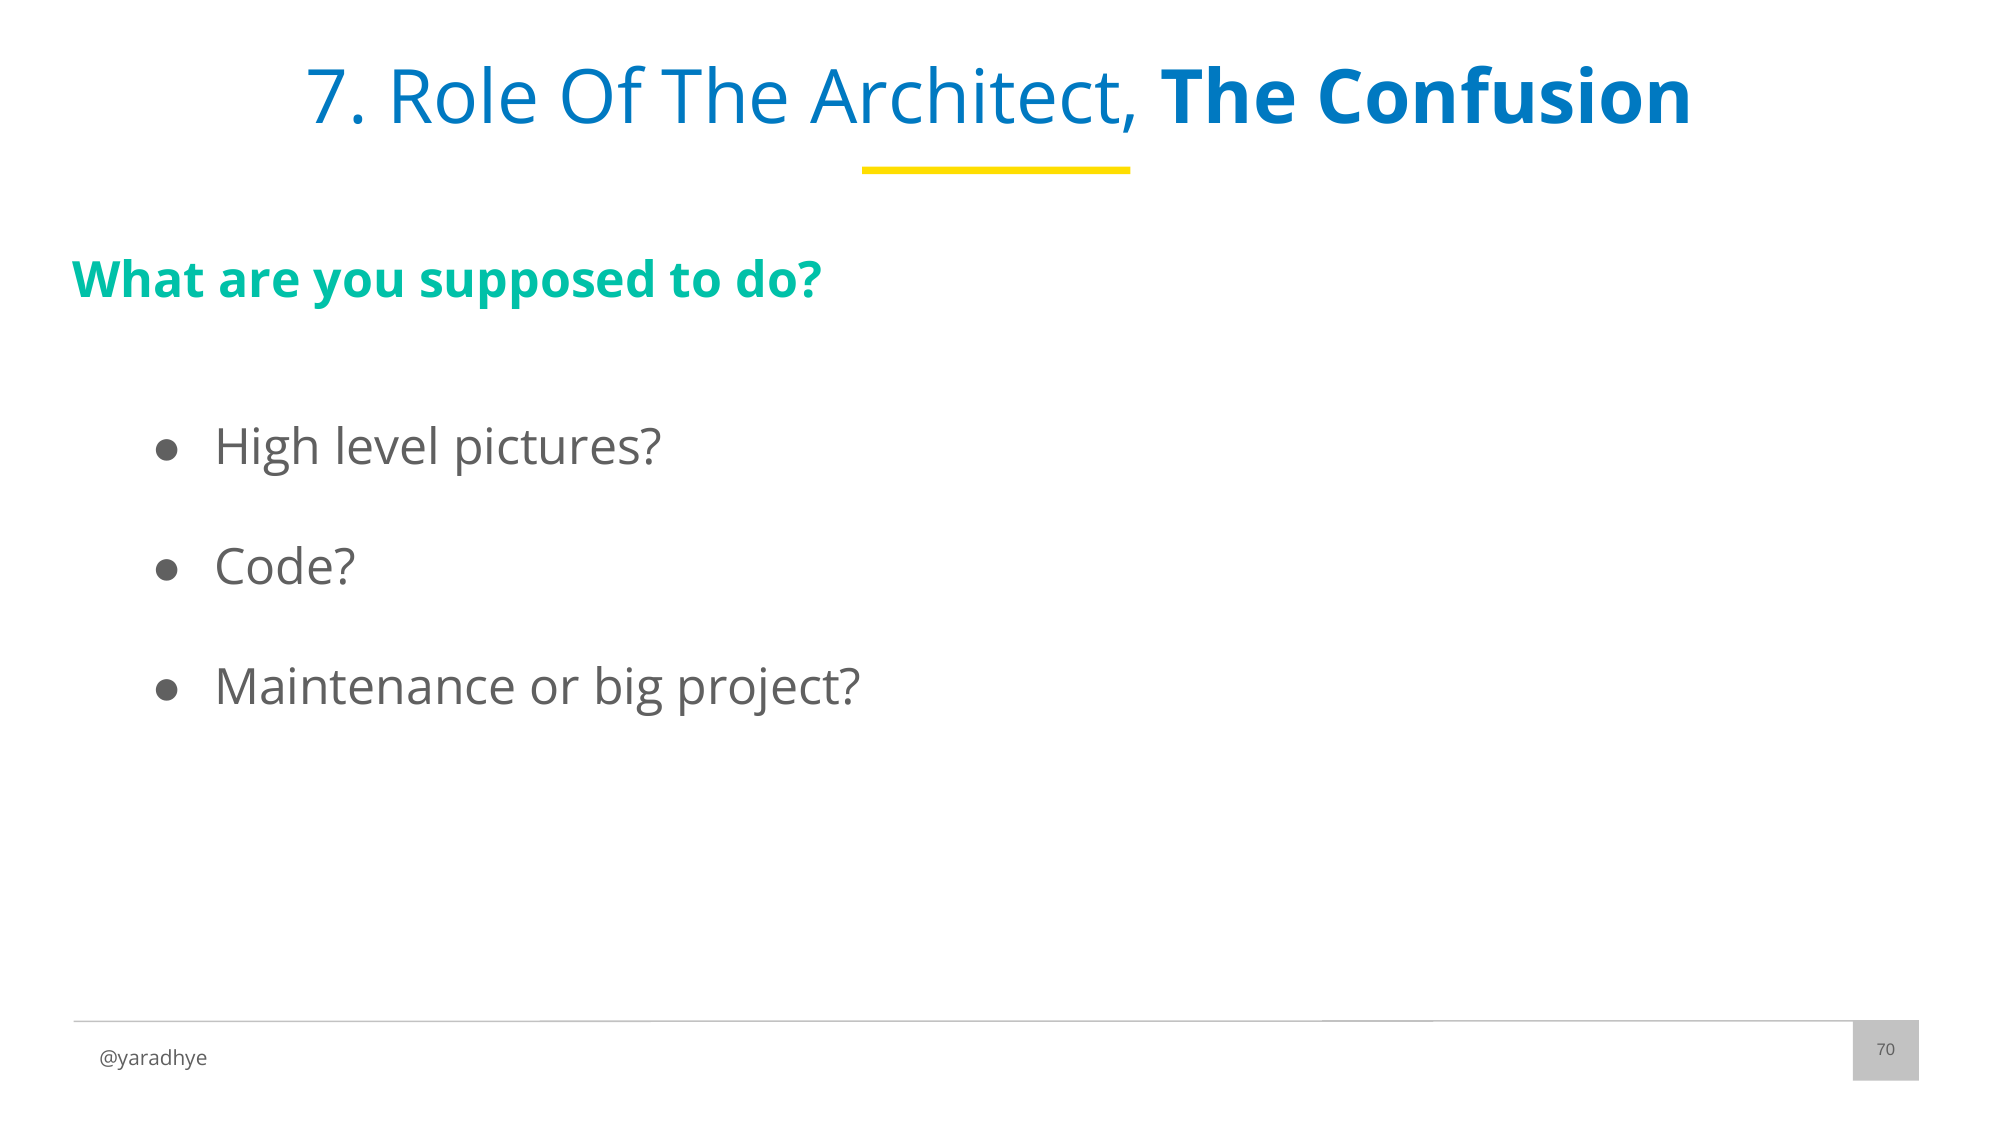

# 7. Role Of The Architect, The Confusion
What are you supposed to do?
High level pictures?
Code?
Maintenance or big project?